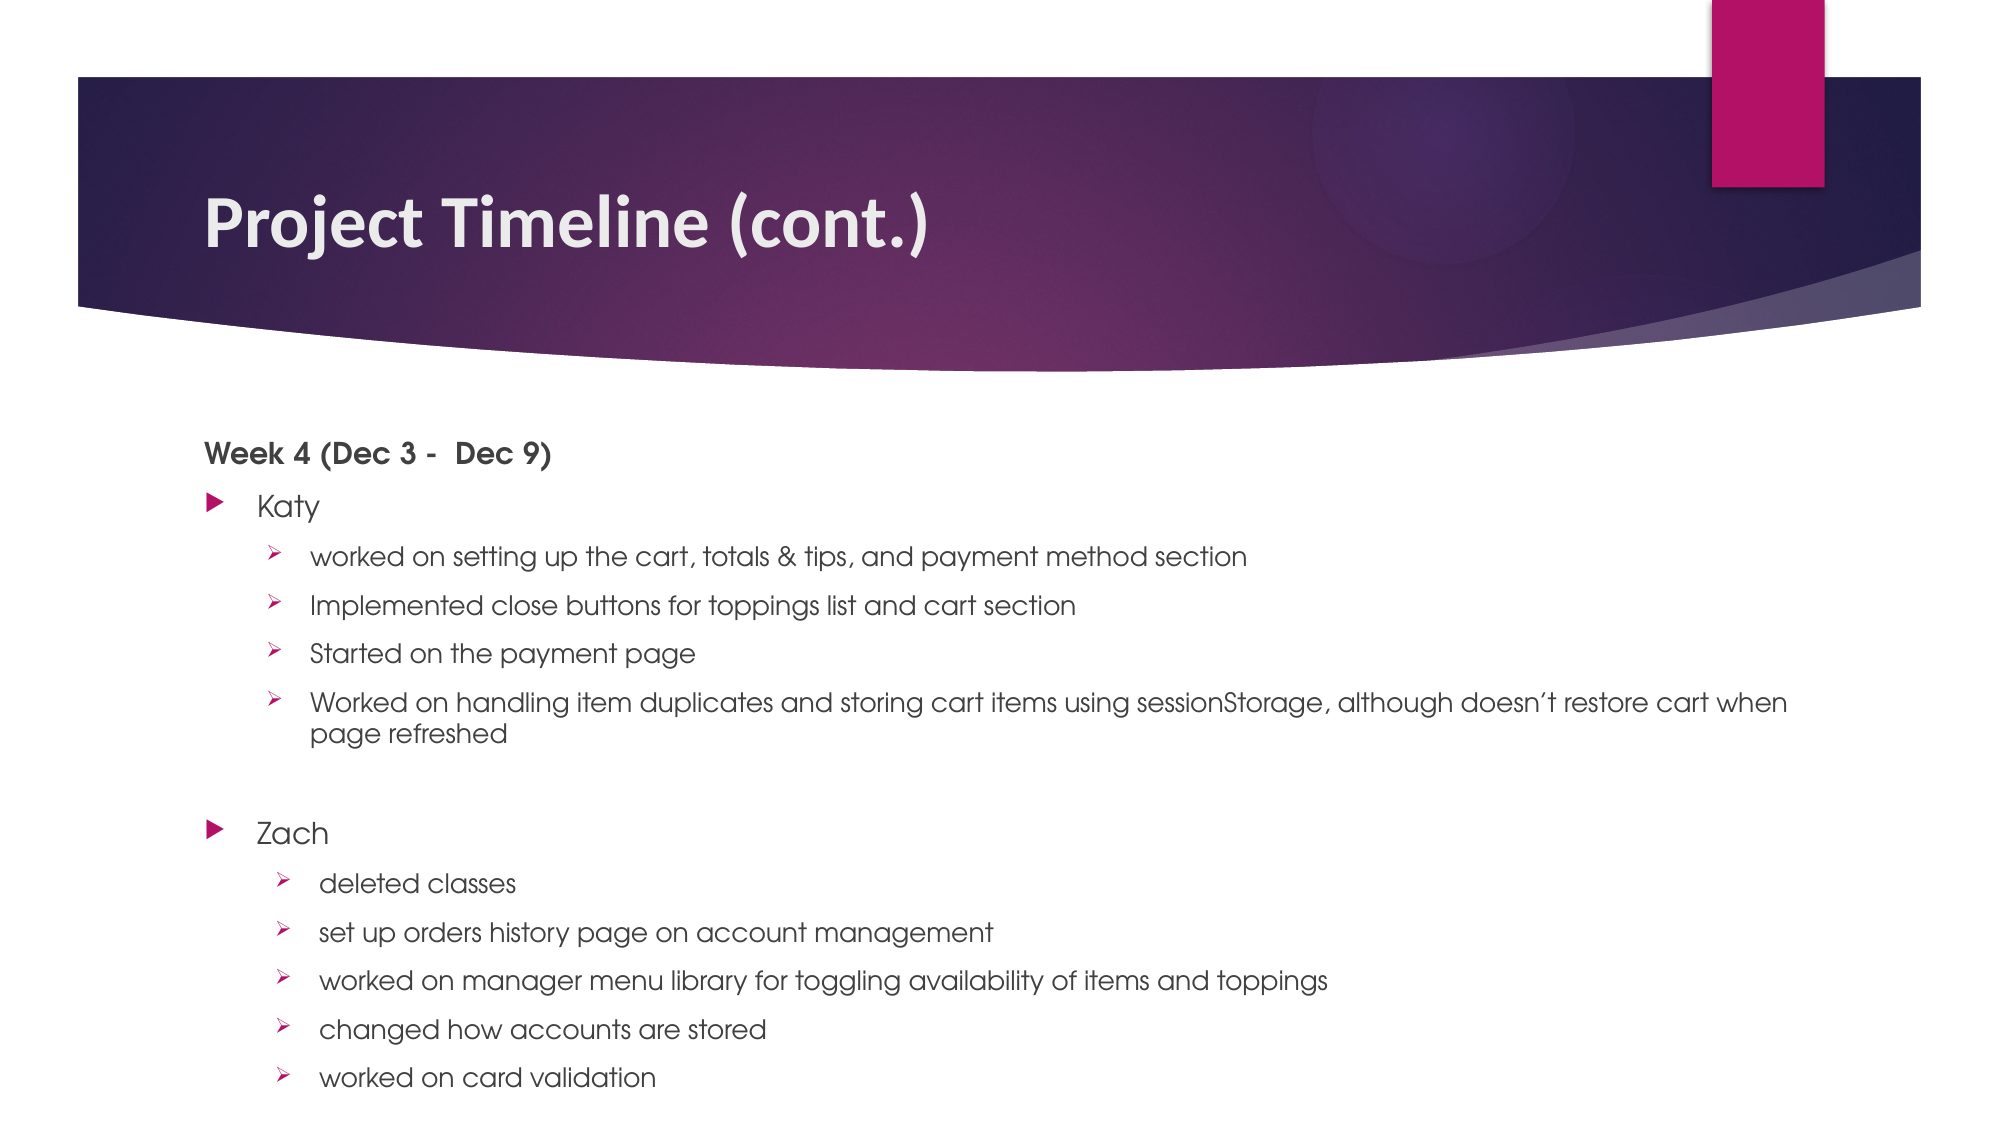

# Project Timeline (cont.)
Week 4 (Dec 3 -  Dec 9)
Katy
worked on setting up the cart, totals & tips, and payment method section
Implemented close buttons for toppings list and cart section
Started on the payment page
Worked on handling item duplicates and storing cart items using sessionStorage, although doesn’t restore cart when page refreshed

Zach
deleted classes
set up orders history page on account management
worked on manager menu library for toggling availability of items and toppings
changed how accounts are stored
worked on card validation